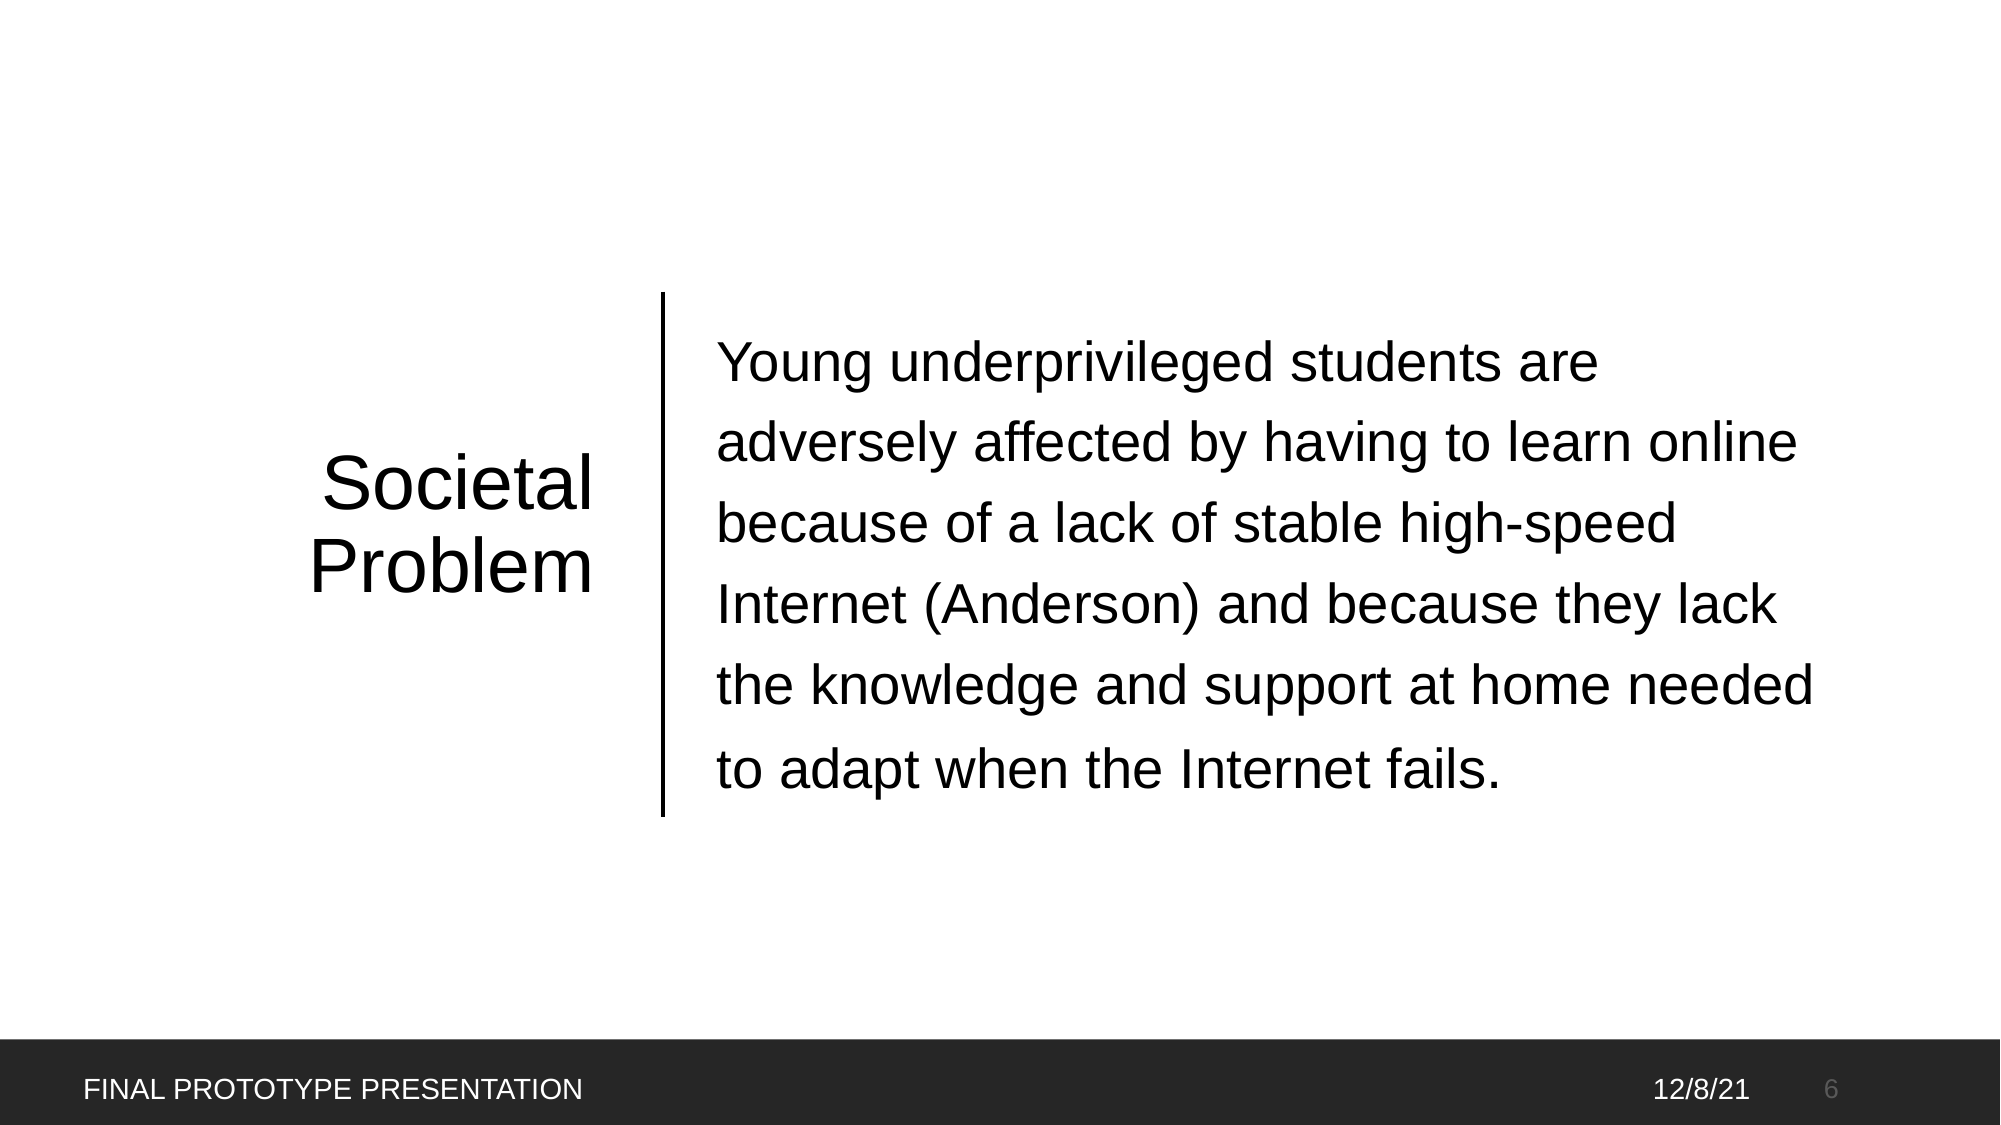

# Societal Problem
Young underprivileged students are adversely affected by having to learn online because of a lack of stable high-speed Internet (Anderson) and because they lack the knowledge and support at home needed to adapt when the Internet fails.

FINAL PROTOTYPE PRESENTATION
12/8/21
6